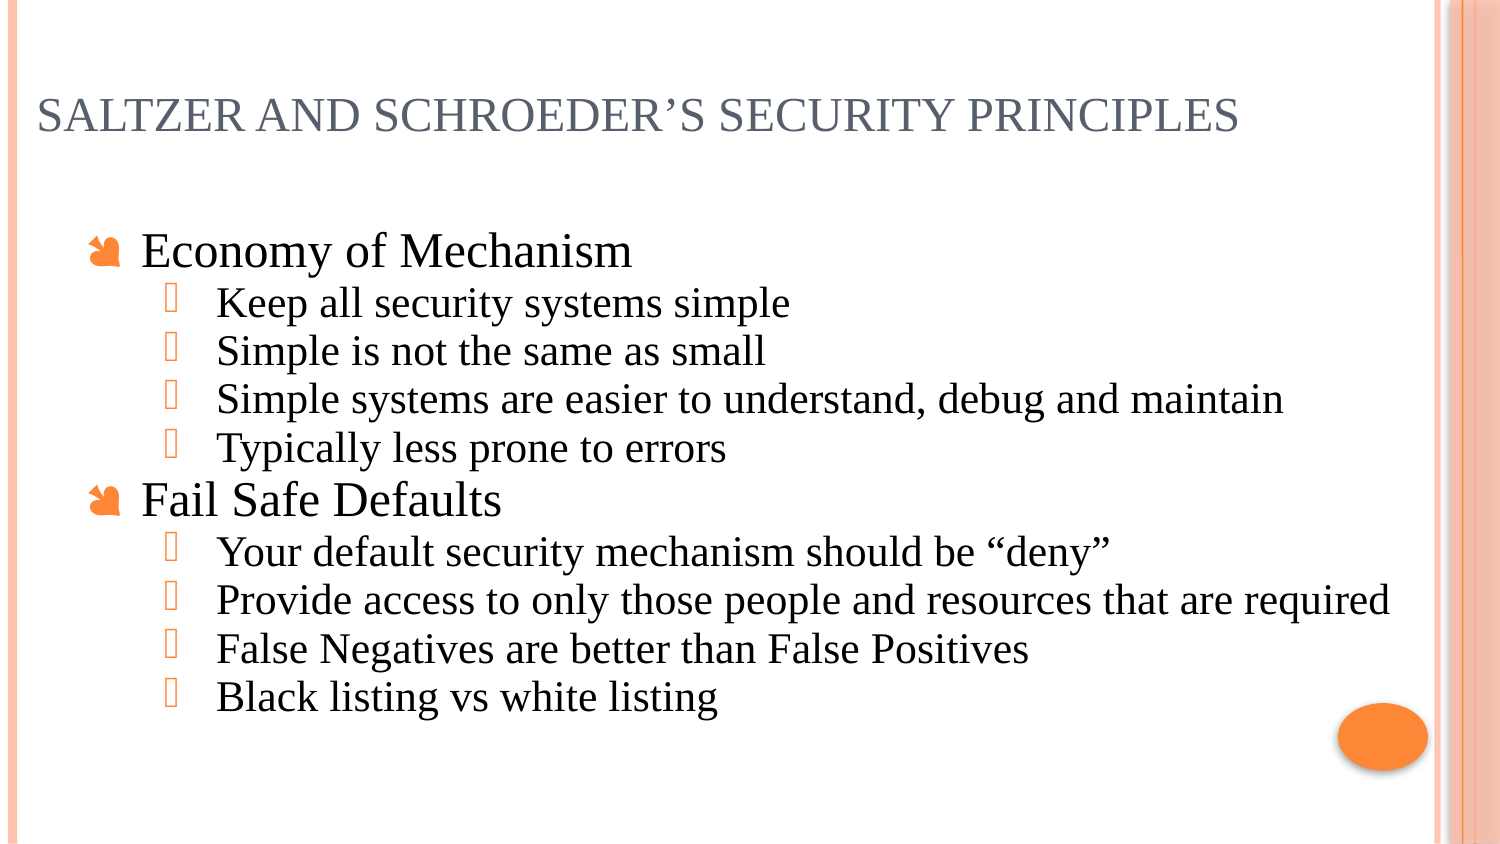

# Saltzer and Schroeder’s Security Principles
Economy of Mechanism
Keep all security systems simple
Simple is not the same as small
Simple systems are easier to understand, debug and maintain
Typically less prone to errors
Fail Safe Defaults
Your default security mechanism should be “deny”
Provide access to only those people and resources that are required
False Negatives are better than False Positives
Black listing vs white listing